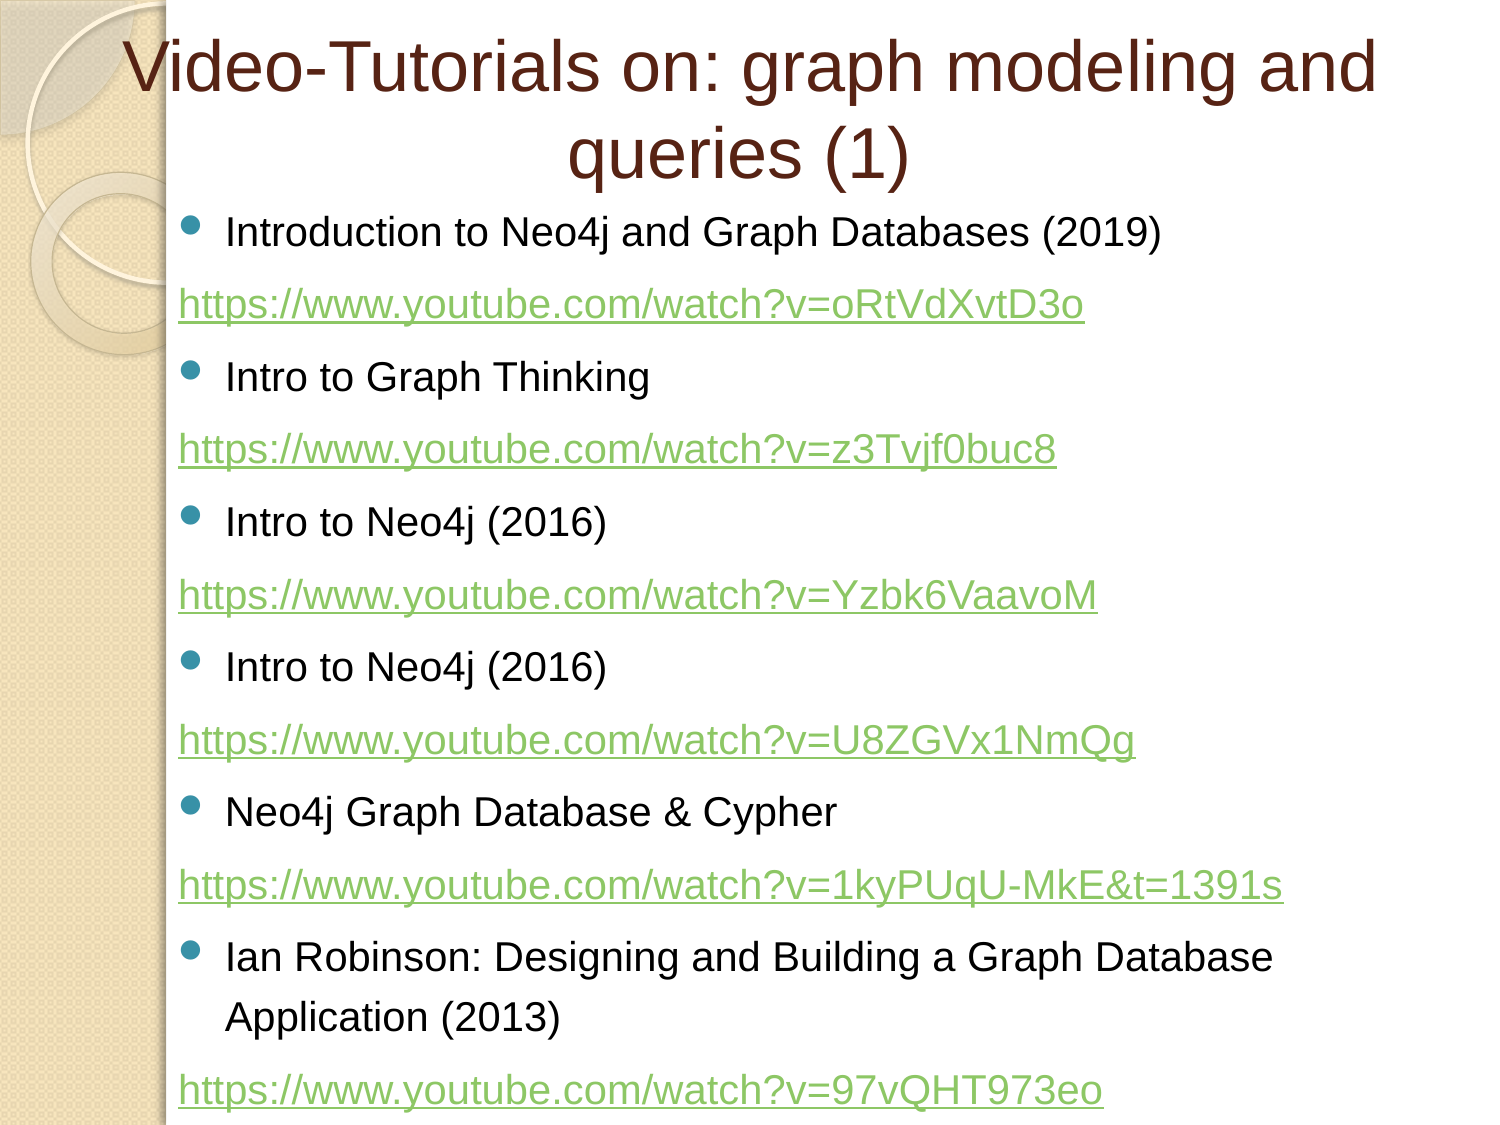

# Video-Tutorials on: graph modeling and queries (1)
Introduction to Neo4j and Graph Databases (2019)
https://www.youtube.com/watch?v=oRtVdXvtD3o
Intro to Graph Thinking
https://www.youtube.com/watch?v=z3Tvjf0buc8
Intro to Neo4j (2016)
https://www.youtube.com/watch?v=Yzbk6VaavoM
Intro to Neo4j (2016)
https://www.youtube.com/watch?v=U8ZGVx1NmQg
Neo4j Graph Database & Cypher
https://www.youtube.com/watch?v=1kyPUqU-MkE&t=1391s
Ian Robinson: Designing and Building a Graph Database Application (2013)
https://www.youtube.com/watch?v=97vQHT973eo